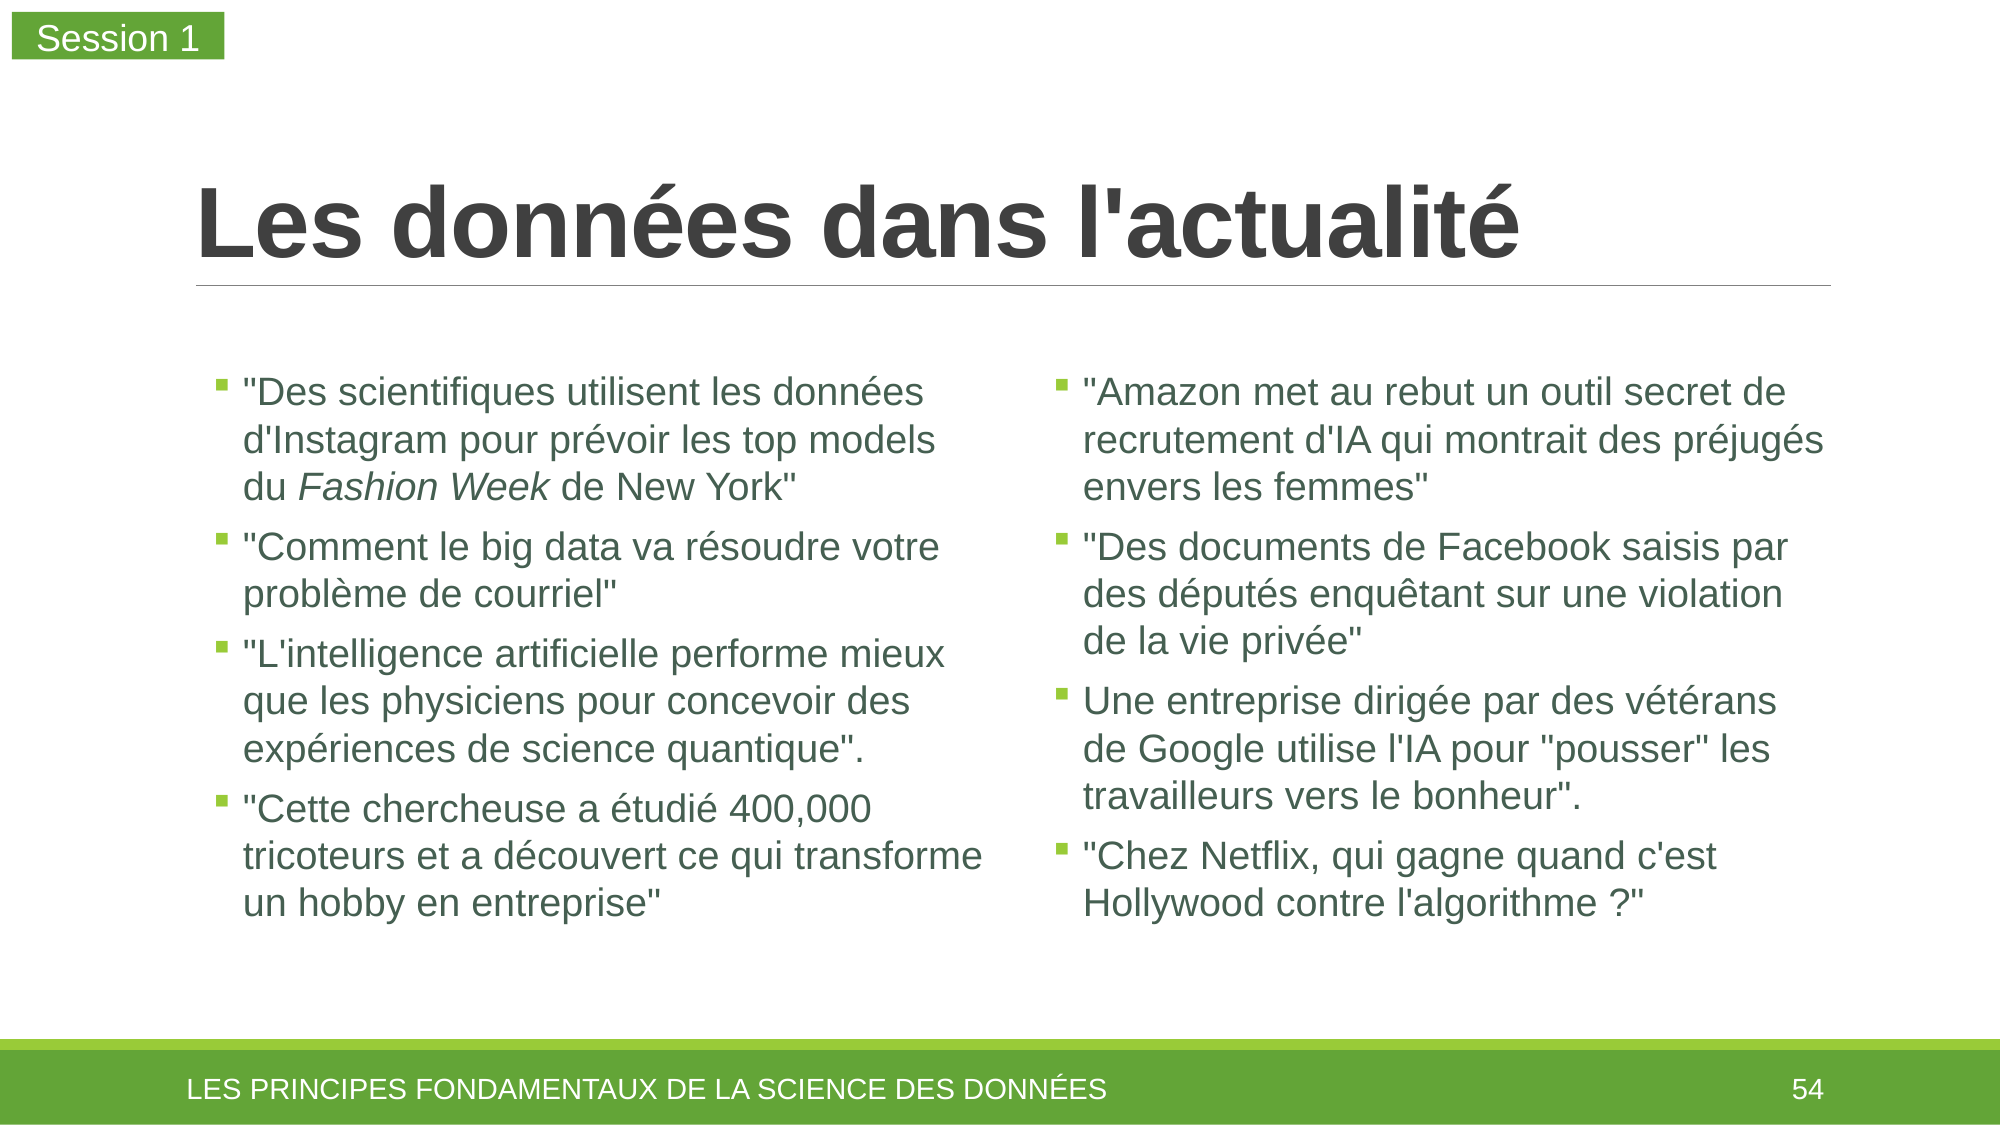

Session 1
# Les données dans l'actualité
"Amazon met au rebut un outil secret de recrutement d'IA qui montrait des préjugés envers les femmes"
"Des documents de Facebook saisis par des députés enquêtant sur une violation de la vie privée"
Une entreprise dirigée par des vétérans de Google utilise l'IA pour "pousser" les travailleurs vers le bonheur".
"Chez Netflix, qui gagne quand c'est Hollywood contre l'algorithme ?"
"Des scientifiques utilisent les données d'Instagram pour prévoir les top models du Fashion Week de New York"
"Comment le big data va résoudre votre problème de courriel"
"L'intelligence artificielle performe mieux que les physiciens pour concevoir des expériences de science quantique".
"Cette chercheuse a étudié 400,000 tricoteurs et a découvert ce qui transforme un hobby en entreprise"
LES PRINCIPES FONDAMENTAUX DE LA SCIENCE DES DONNÉES
54